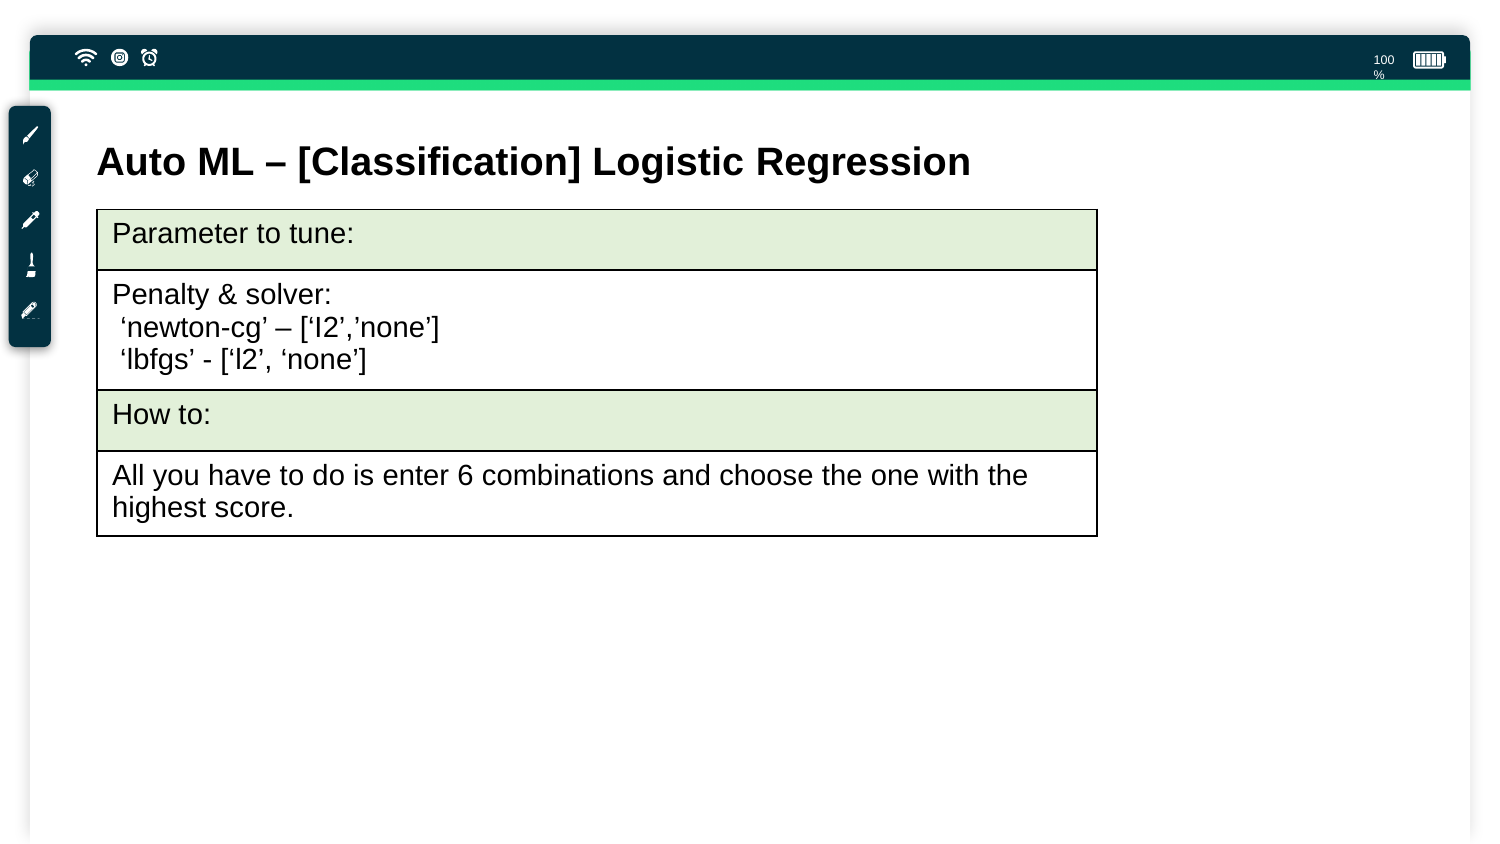

100%

Auto ML – [Classification] Logistic Regression
| Parameter to tune: |
| --- |
| Penalty & solver: ‘newton-cg’ – [‘I2’,’none’] ‘lbfgs’ - [‘l2’, ‘none’] |
| How to: |
| All you have to do is enter 6 combinations and choose the one with the highest score. |